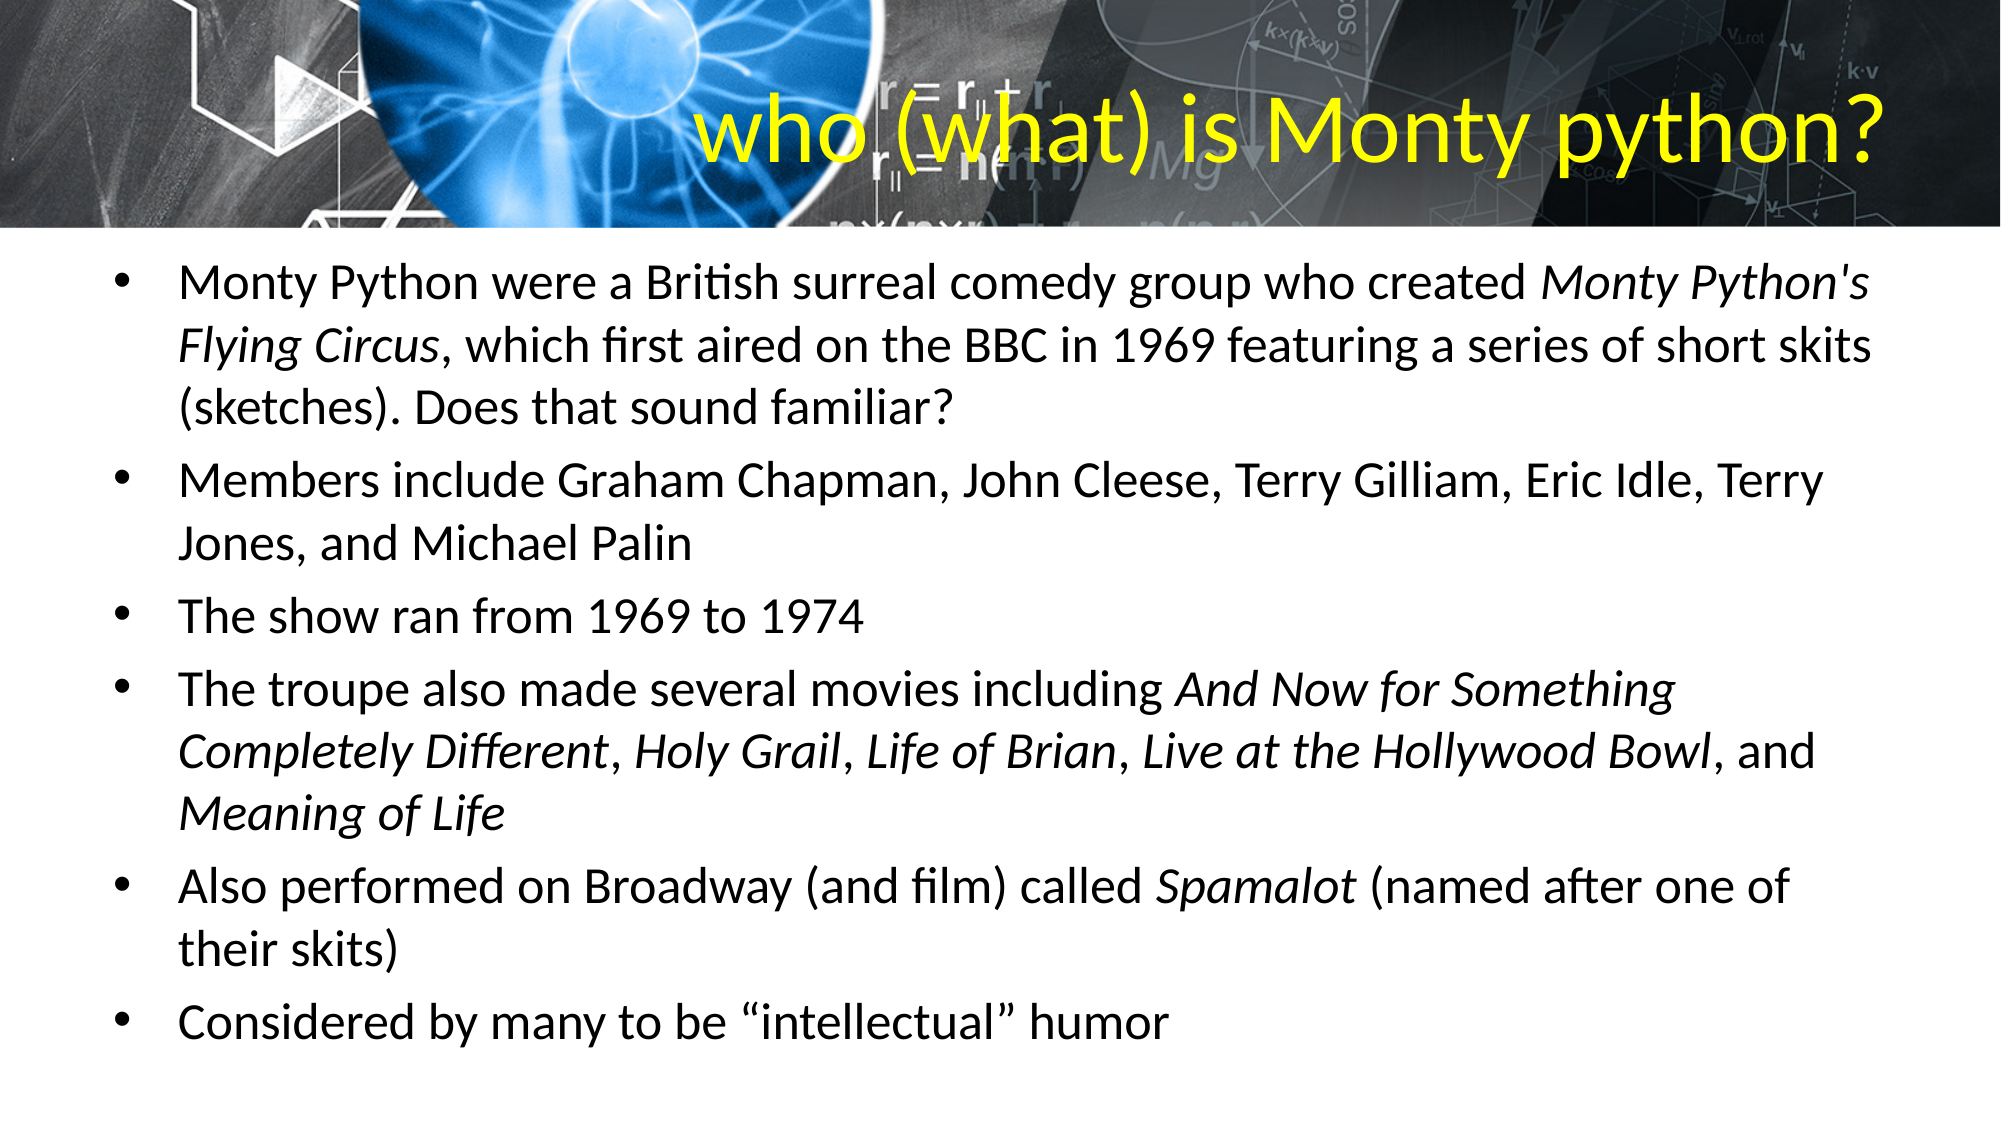

# who (what) is Monty python?
Monty Python were a British surreal comedy group who created Monty Python's Flying Circus, which first aired on the BBC in 1969 featuring a series of short skits (sketches). Does that sound familiar?
Members include Graham Chapman, John Cleese, Terry Gilliam, Eric Idle, Terry Jones, and Michael Palin
The show ran from 1969 to 1974
The troupe also made several movies including And Now for Something Completely Different, Holy Grail, Life of Brian, Live at the Hollywood Bowl, and Meaning of Life
Also performed on Broadway (and film) called Spamalot (named after one of their skits)
Considered by many to be “intellectual” humor